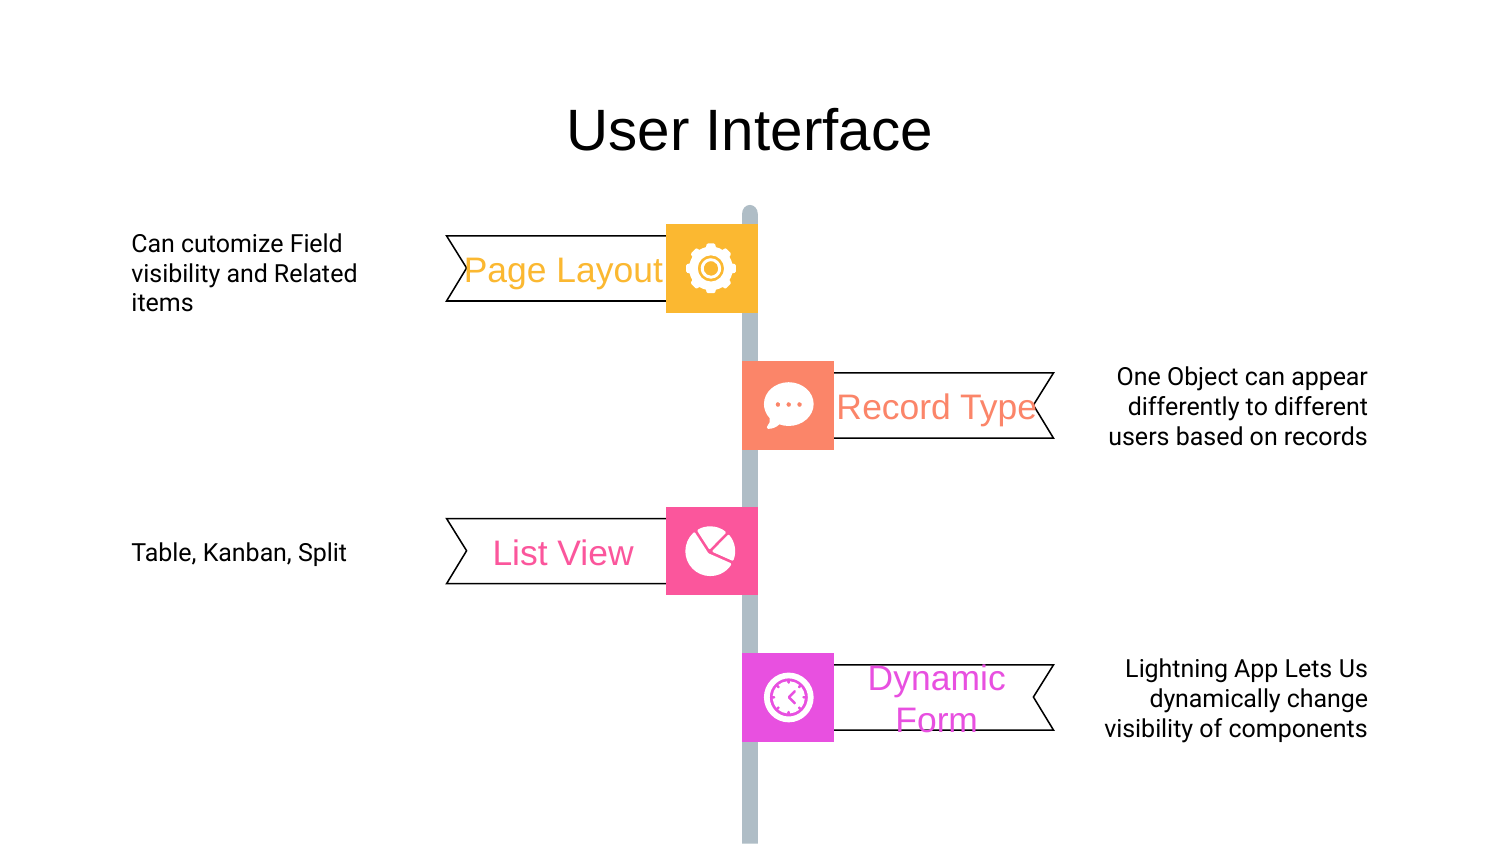

# User Interface

Can cutomize Field visibility and Related items
Page Layout

One Object can appear differently to different users based on records
Record Type

Table, Kanban, Split
List View

Lightning App Lets Us dynamically change visibility of components
Dynamic Form